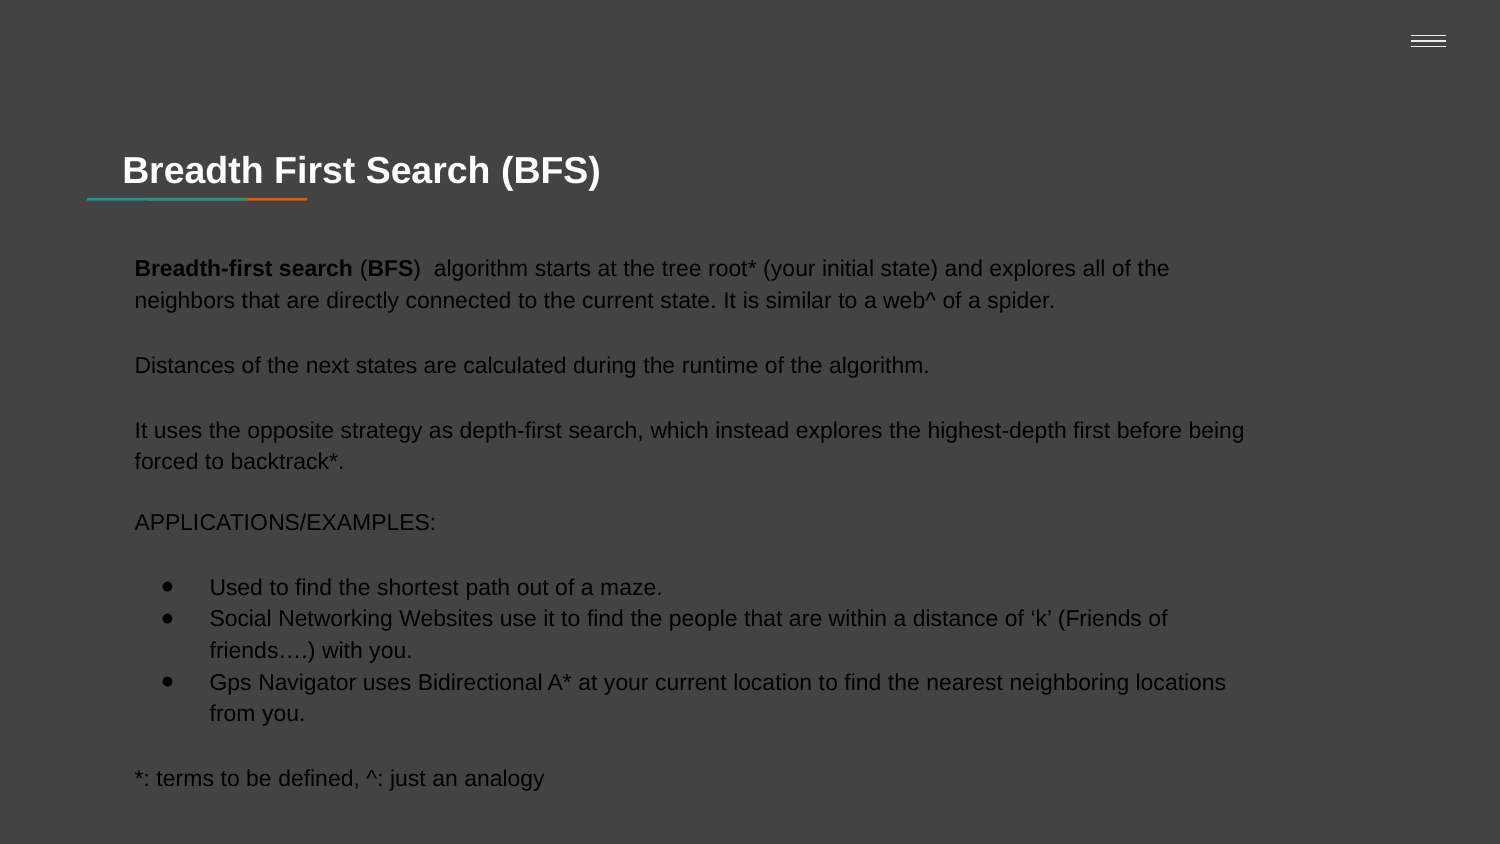

# Breadth First Search (BFS)
Breadth-first search (BFS)  algorithm starts at the tree root* (your initial state) and explores all of the neighbors that are directly connected to the current state. It is similar to a web^ of a spider.
Distances of the next states are calculated during the runtime of the algorithm.
It uses the opposite strategy as depth-first search, which instead explores the highest-depth first before being forced to backtrack*.
APPLICATIONS/EXAMPLES:
Used to find the shortest path out of a maze.
Social Networking Websites use it to find the people that are within a distance of ‘k’ (Friends of friends….) with you.
Gps Navigator uses Bidirectional A* at your current location to find the nearest neighboring locations from you.
*: terms to be defined, ^: just an analogy